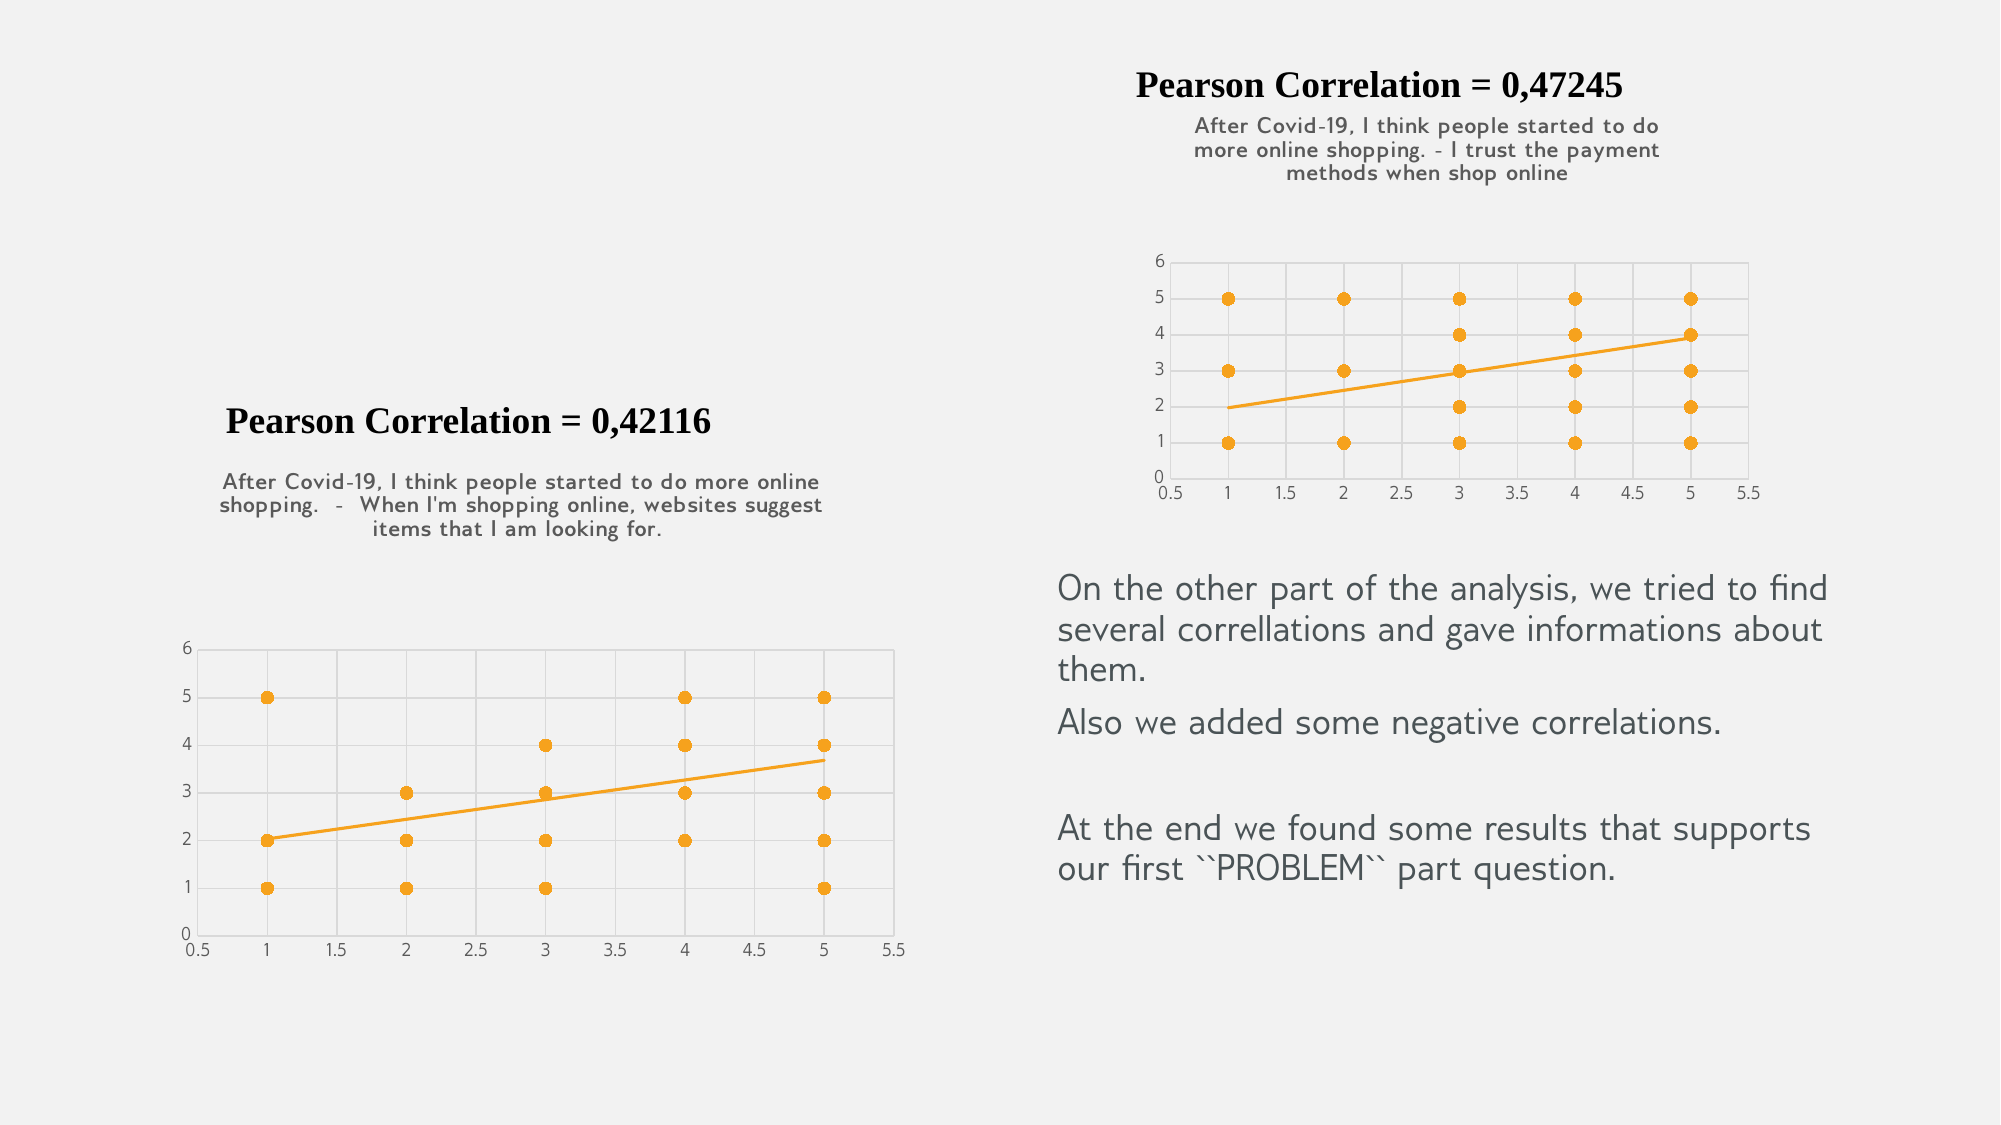

Pearson Correlation = 0,47245

### Chart: After Covid-19, I think people started to do more online shopping. - I trust the payment methods when shop online

| Category | İnternetten Alışveriş yaparken kullanılan ödeme yöntemlerine güveniyorum |
|---|---|
Pearson Correlation = 0,42116
On the other part of the analysis, we tried to find several correllations and gave informations about them.
Also we added some negative correlations.

At the end we found some results that supports our first ``PROBLEM`` part question.

### Chart: After Covid-19, I think people started to do more online shopping.  -  When I'm shopping online, websites suggest items that I am looking for.

| Category | Alışveriş yapılan internet sitelerine girdiğimde, siteler bana istediğim türde ürünleri tavsiye ediyorlar |
|---|---|